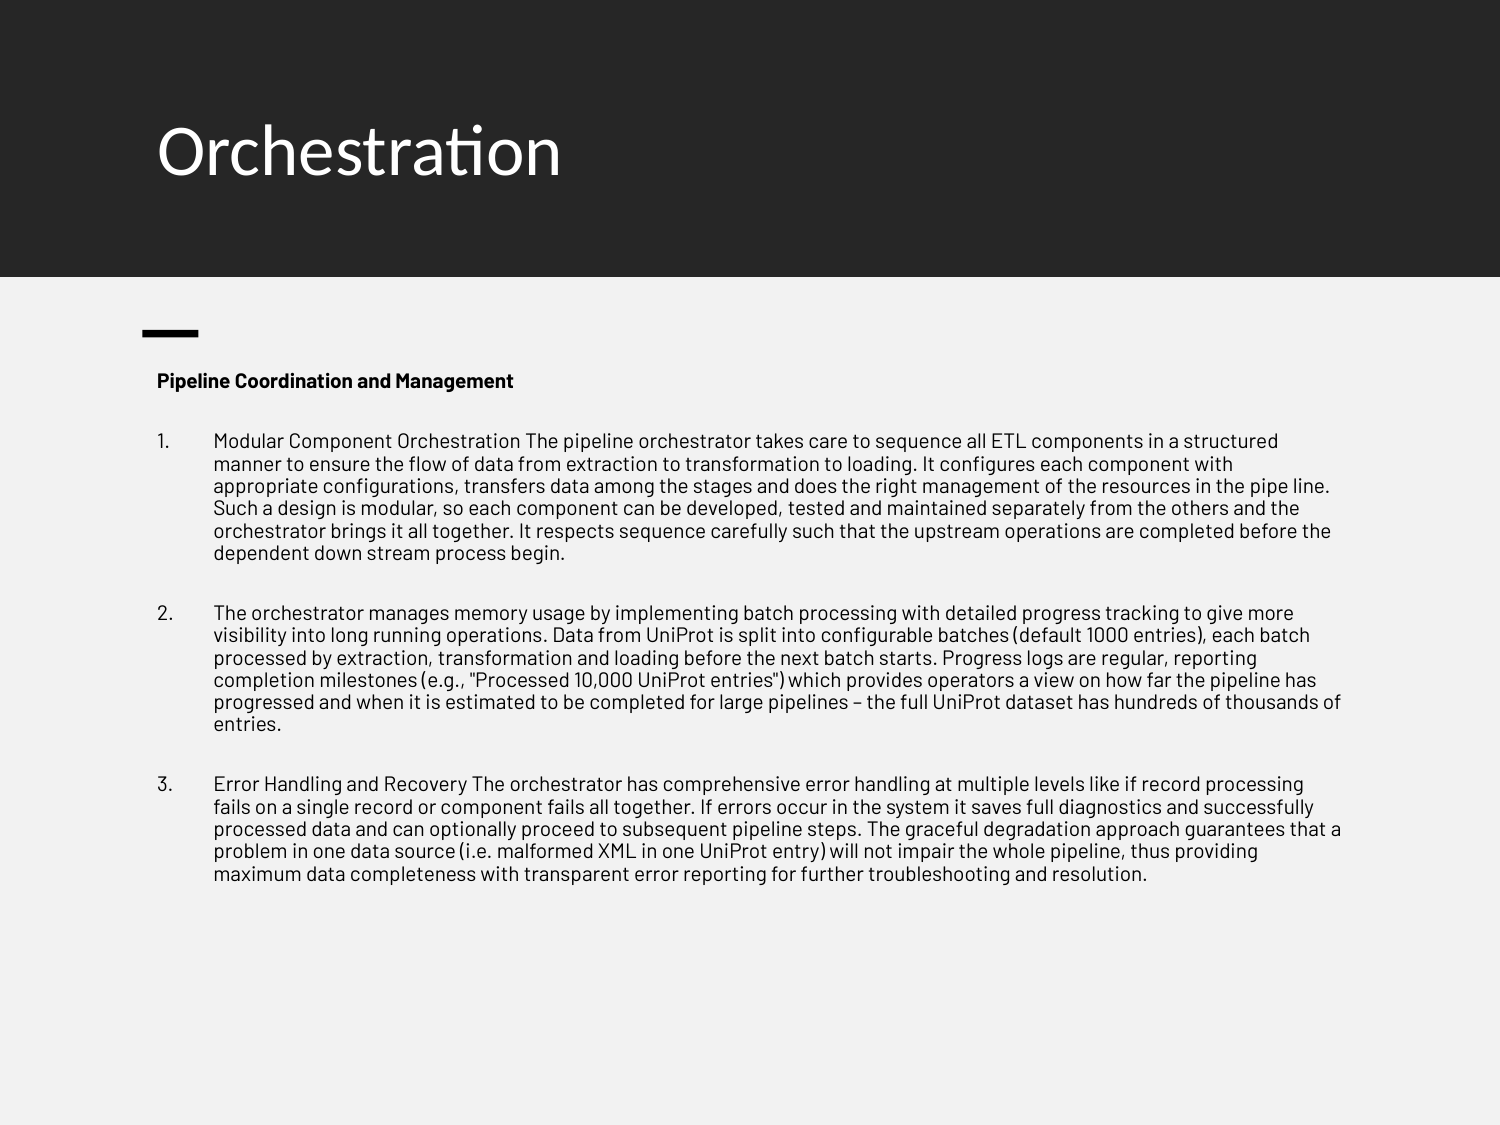

# Orchestration

Pipeline Coordination and Management
Modular Component Orchestration The pipeline orchestrator takes care to sequence all ETL components in a structured manner to ensure the flow of data from extraction to transformation to loading. It configures each component with appropriate configurations, transfers data among the stages and does the right management of the resources in the pipe line. Such a design is modular, so each component can be developed, tested and maintained separately from the others and the orchestrator brings it all together. It respects sequence carefully such that the upstream operations are completed before the dependent down stream process begin.
The orchestrator manages memory usage by implementing batch processing with detailed progress tracking to give more visibility into long running operations. Data from UniProt is split into configurable batches (default 1000 entries), each batch processed by extraction, transformation and loading before the next batch starts. Progress logs are regular, reporting completion milestones (e.g., "Processed 10,000 UniProt entries") which provides operators a view on how far the pipeline has progressed and when it is estimated to be completed for large pipelines – the full UniProt dataset has hundreds of thousands of entries.
Error Handling and Recovery The orchestrator has comprehensive error handling at multiple levels like if record processing fails on a single record or component fails all together. If errors occur in the system it saves full diagnostics and successfully processed data and can optionally proceed to subsequent pipeline steps. The graceful degradation approach guarantees that a problem in one data source (i.e. malformed XML in one UniProt entry) will not impair the whole pipeline, thus providing maximum data completeness with transparent error reporting for further troubleshooting and resolution.